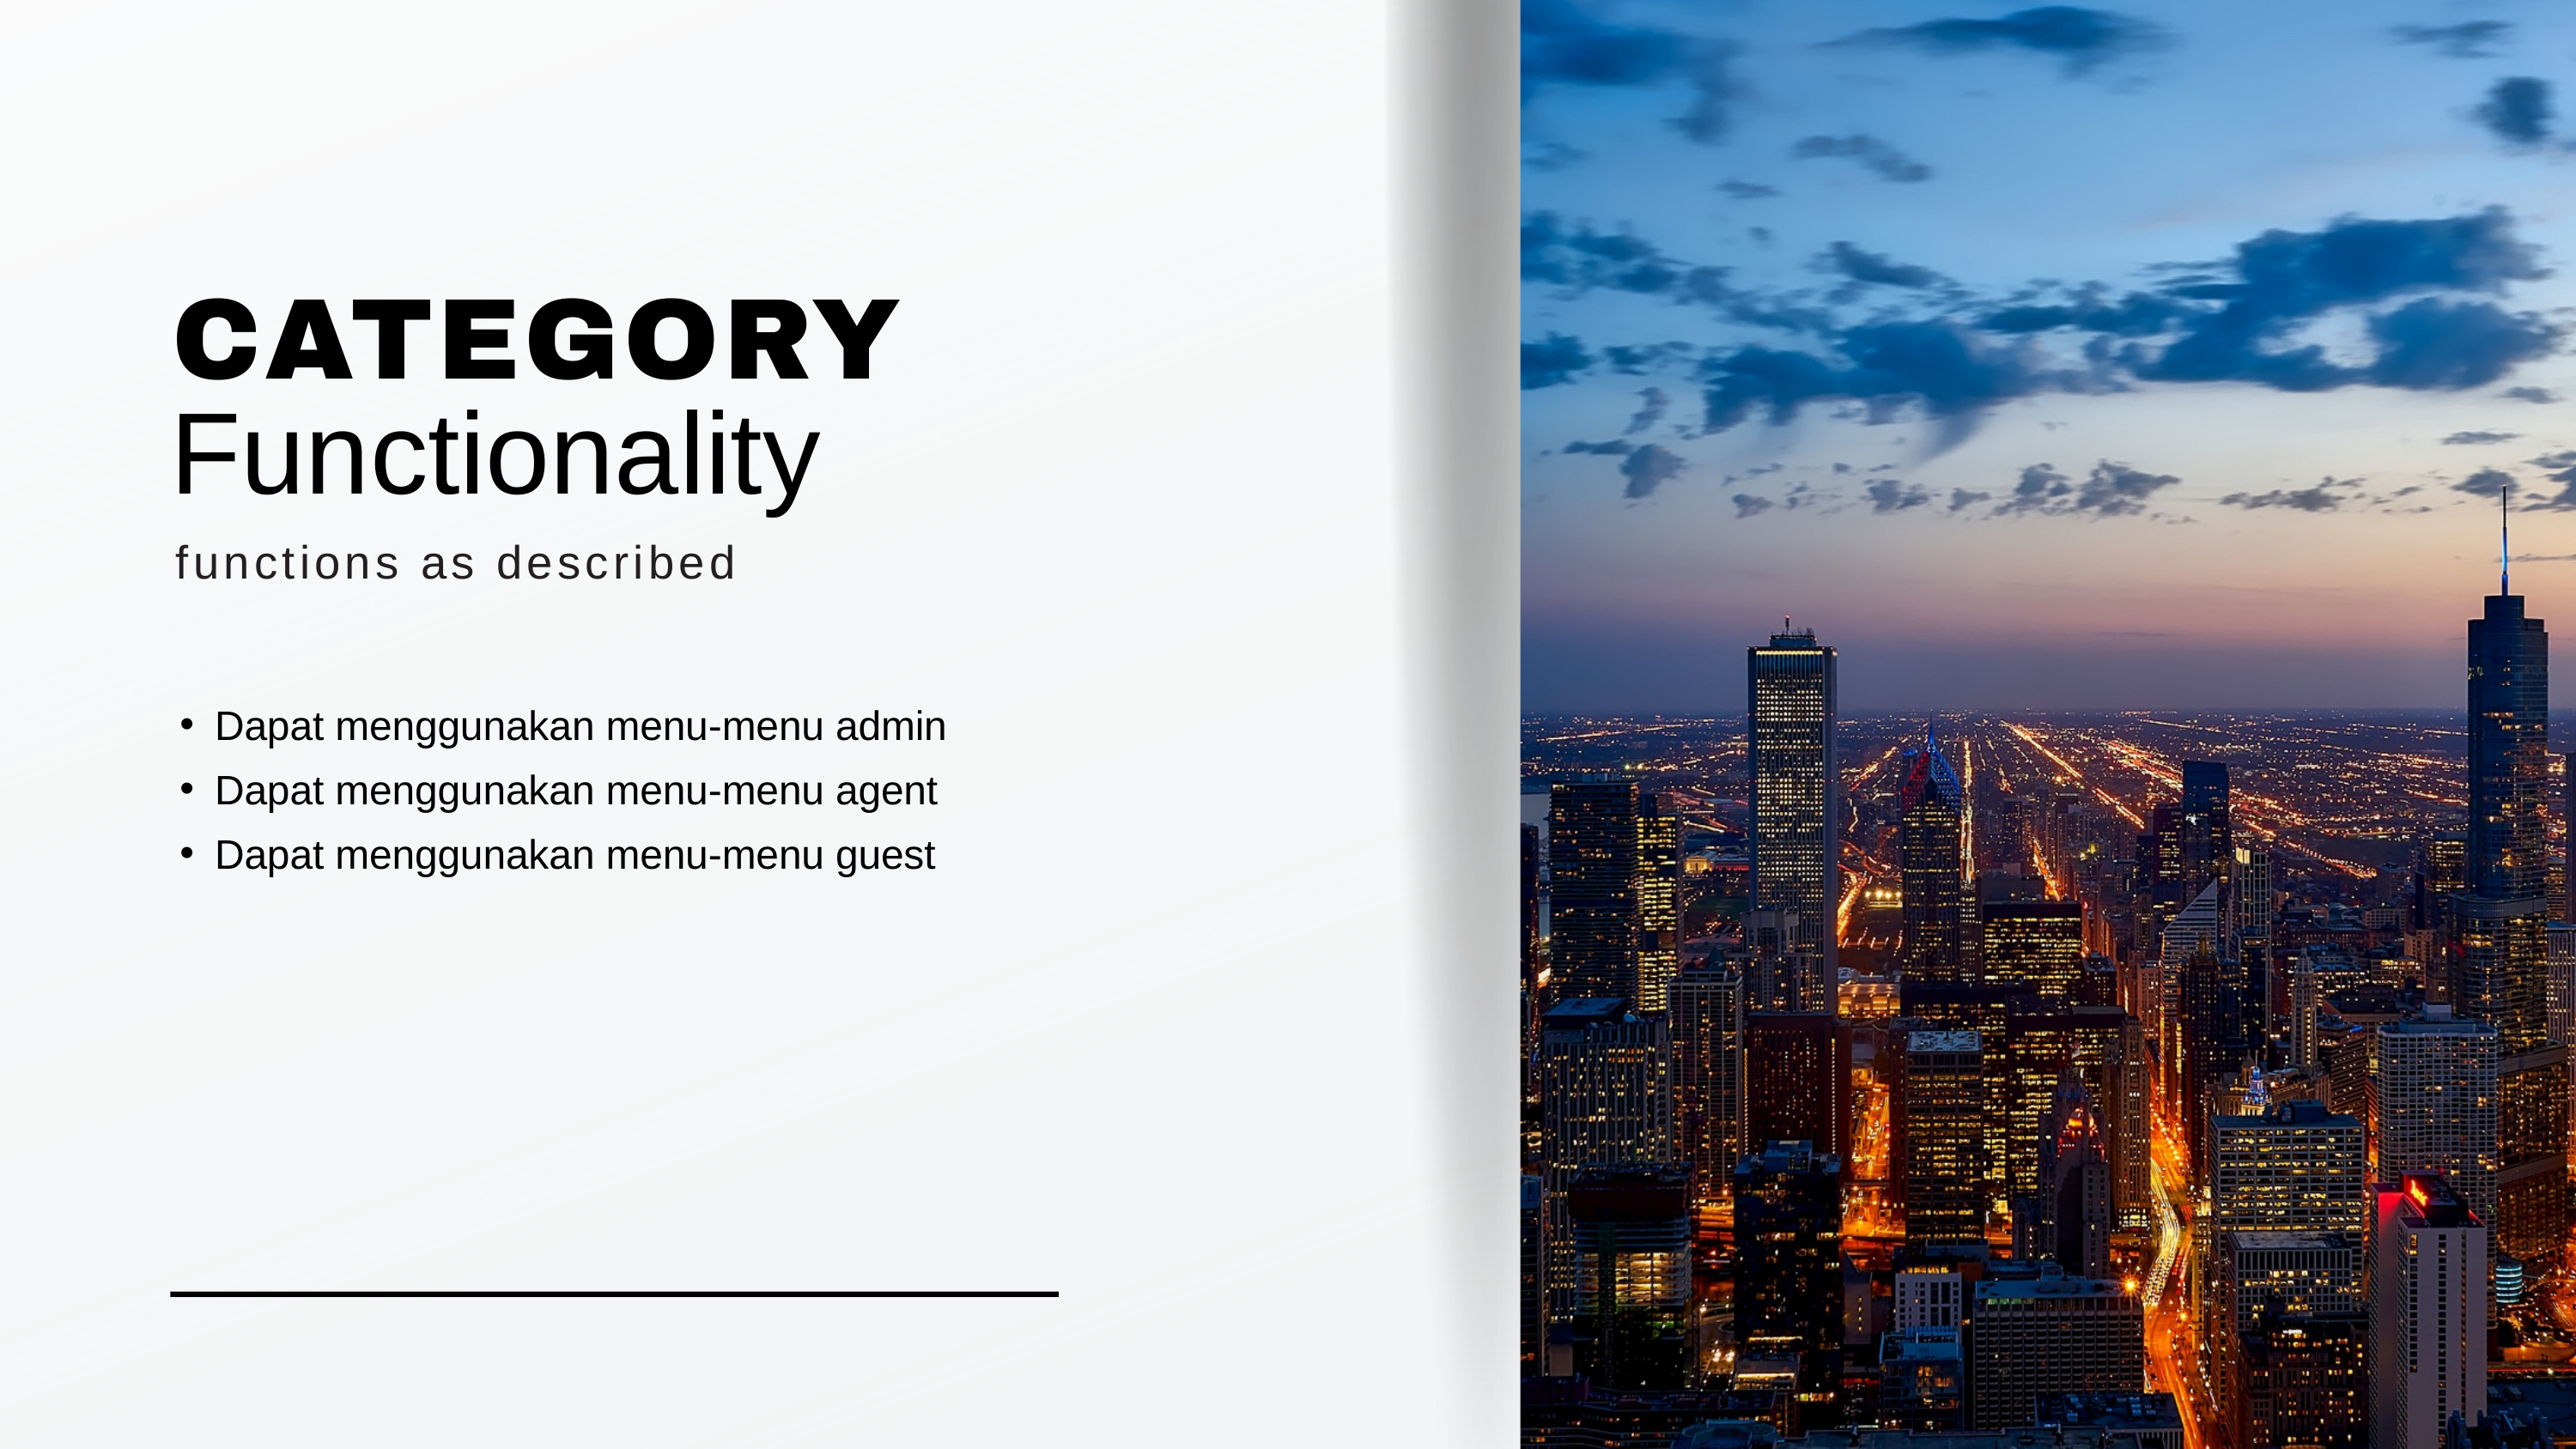

CATEGORY
Functionality
functions as described

Dapat menggunakan menu-menu admin
Dapat menggunakan menu-menu agent
Dapat menggunakan menu-menu guest